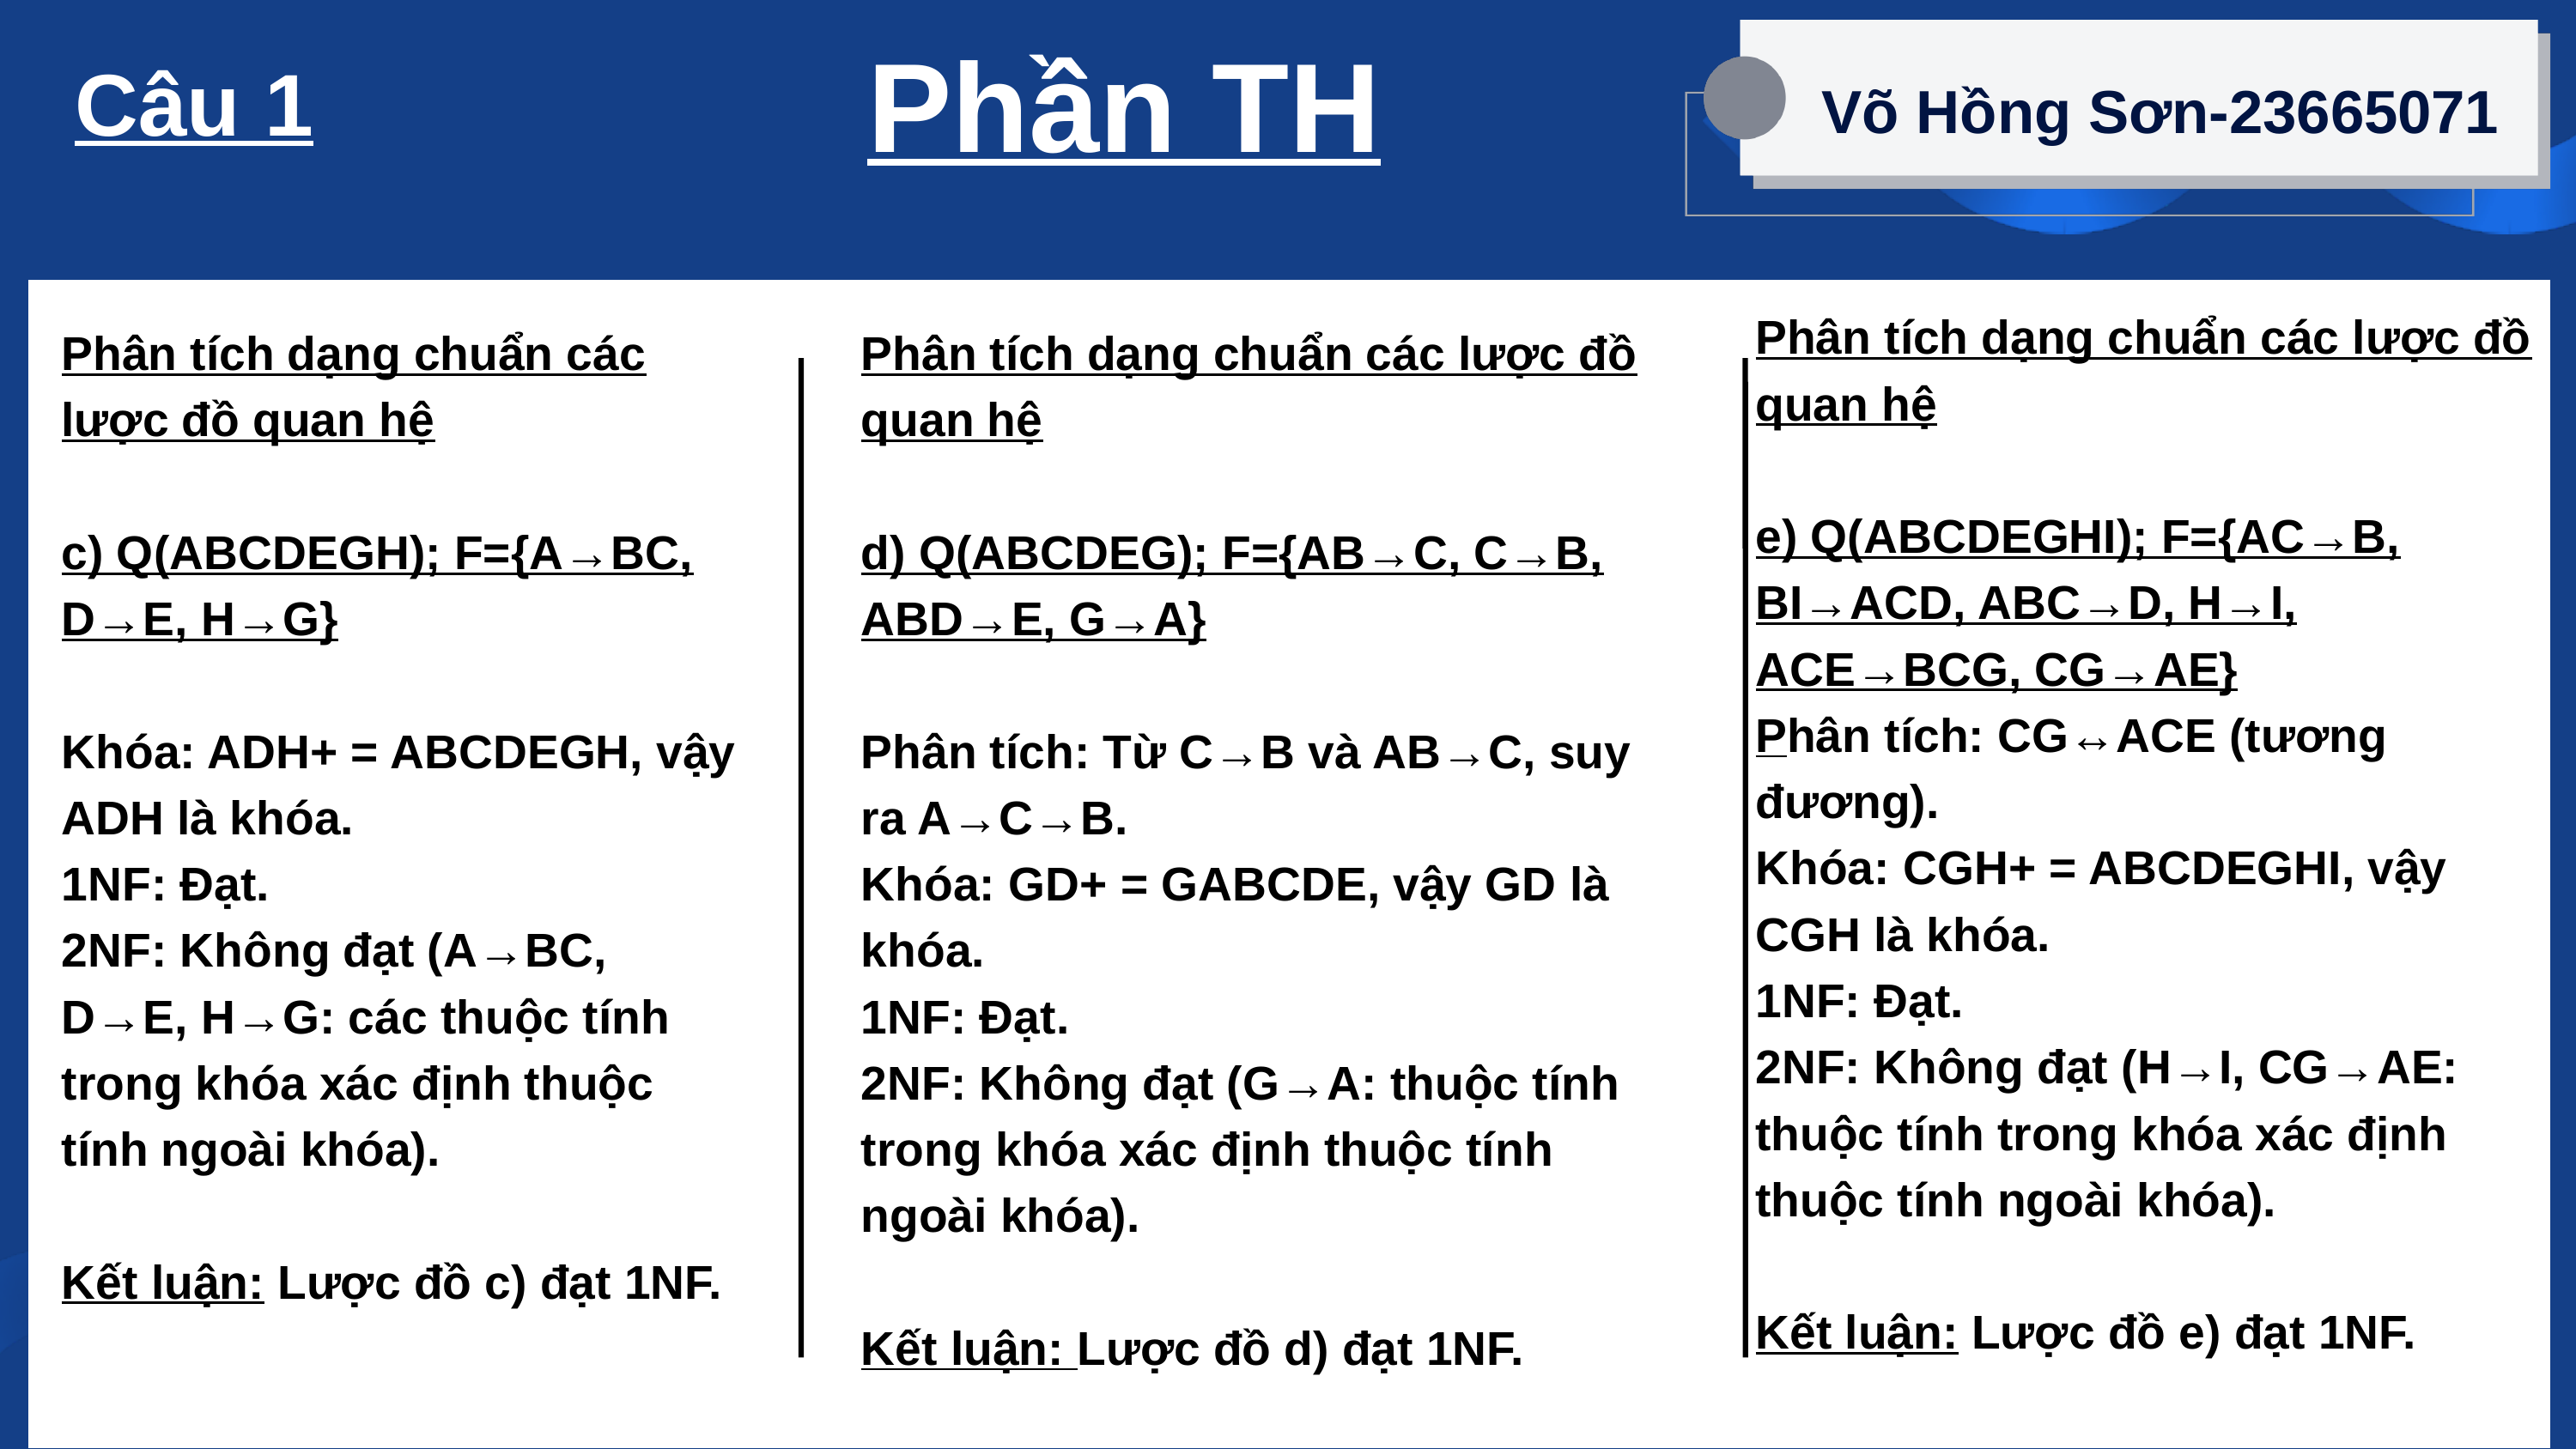

Phần TH

Câu 1
Võ Hồng Sơn-23665071

Phân tích dạng chuẩn các lược đồ quan hệ

e) Q(ABCDEGHI); F={AC→B, BI→ACD, ABC→D, H→I, ACE→BCG, CG→AE}
Phân tích: CG↔ACE (tương đương).
Khóa: CGH+ = ABCDEGHI, vậy CGH là khóa.
1NF: Đạt.
2NF: Không đạt (H→I, CG→AE: thuộc tính trong khóa xác định thuộc tính ngoài khóa).

Kết luận: Lược đồ e) đạt 1NF.

Phân tích dạng chuẩn các lược đồ quan hệ

c) Q(ABCDEGH); F={A→BC, D→E, H→G}

Khóa: ADH+ = ABCDEGH, vậy ADH là khóa.
1NF: Đạt.
2NF: Không đạt (A→BC, D→E, H→G: các thuộc tính trong khóa xác định thuộc tính ngoài khóa).

Kết luận: Lược đồ c) đạt 1NF.

Phân tích dạng chuẩn các lược đồ quan hệ

d) Q(ABCDEG); F={AB→C, C→B, ABD→E, G→A}

Phân tích: Từ C→B và AB→C, suy ra A→C→B.
Khóa: GD+ = GABCDE, vậy GD là khóa.
1NF: Đạt.
2NF: Không đạt (G→A: thuộc tính trong khóa xác định thuộc tính ngoài khóa).

Kết luận: Lược đồ d) đạt 1NF.